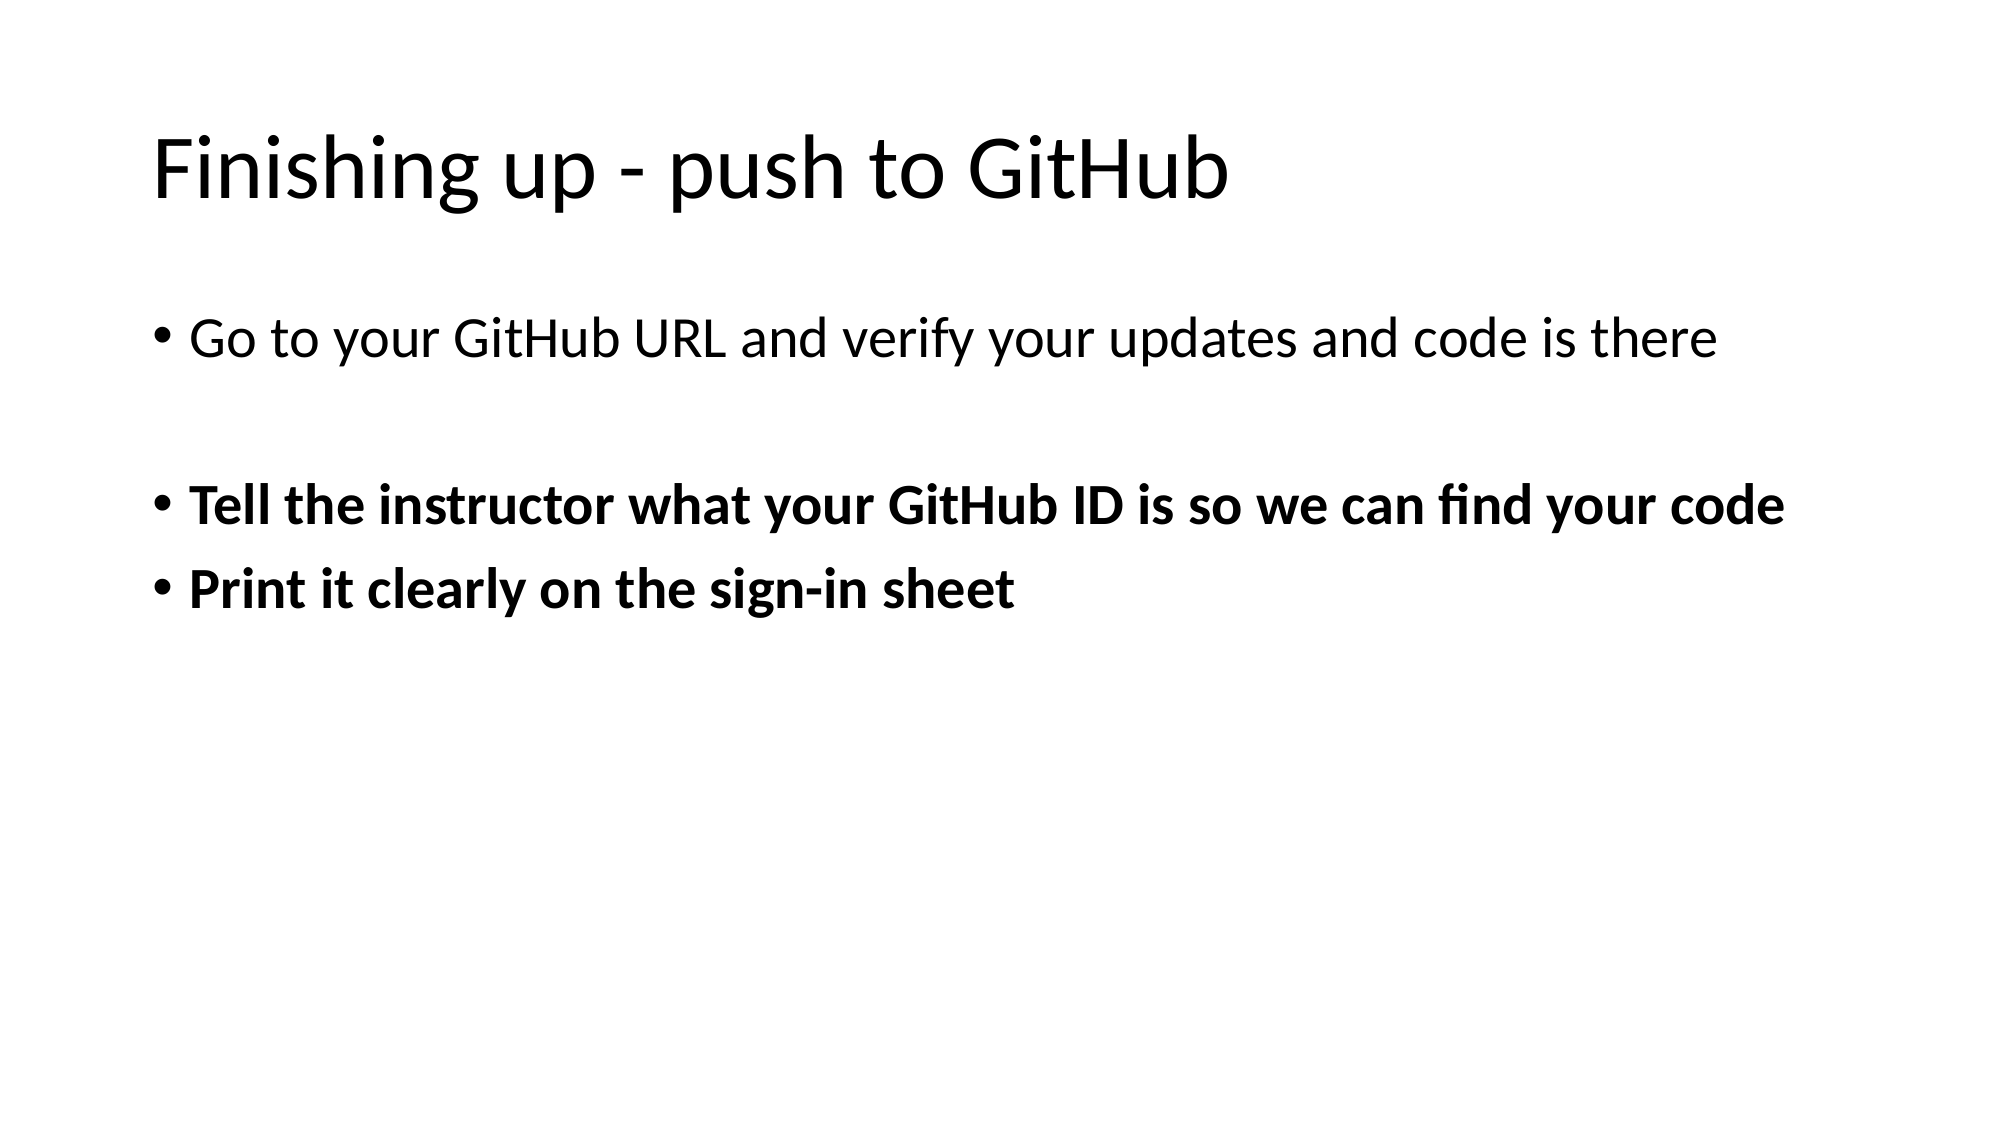

# Finishing up - push to GitHub
Go to your GitHub URL and verify your updates and code is there

Tell the instructor what your GitHub ID is so we can find your code
Print it clearly on the sign-in sheet